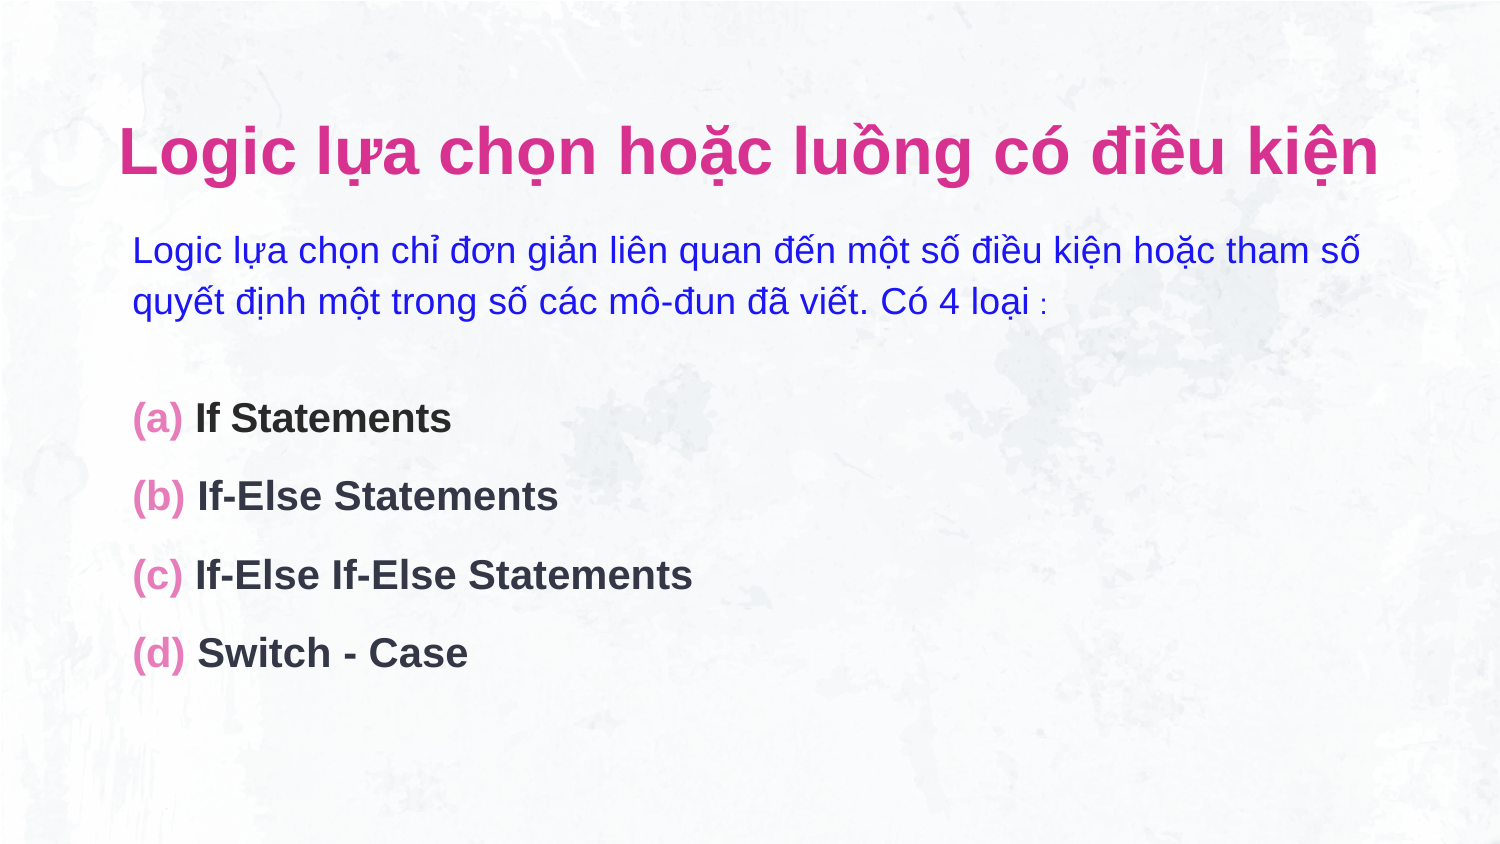

# Logic lựa chọn hoặc luồng có điều kiện
Logic lựa chọn chỉ đơn giản liên quan đến một số điều kiện hoặc tham số quyết định một trong số các mô-đun đã viết. Có 4 loại :

(a) If Statements
(b) If-Else Statements
(c) If-Else If-Else Statements
(d) Switch - Case